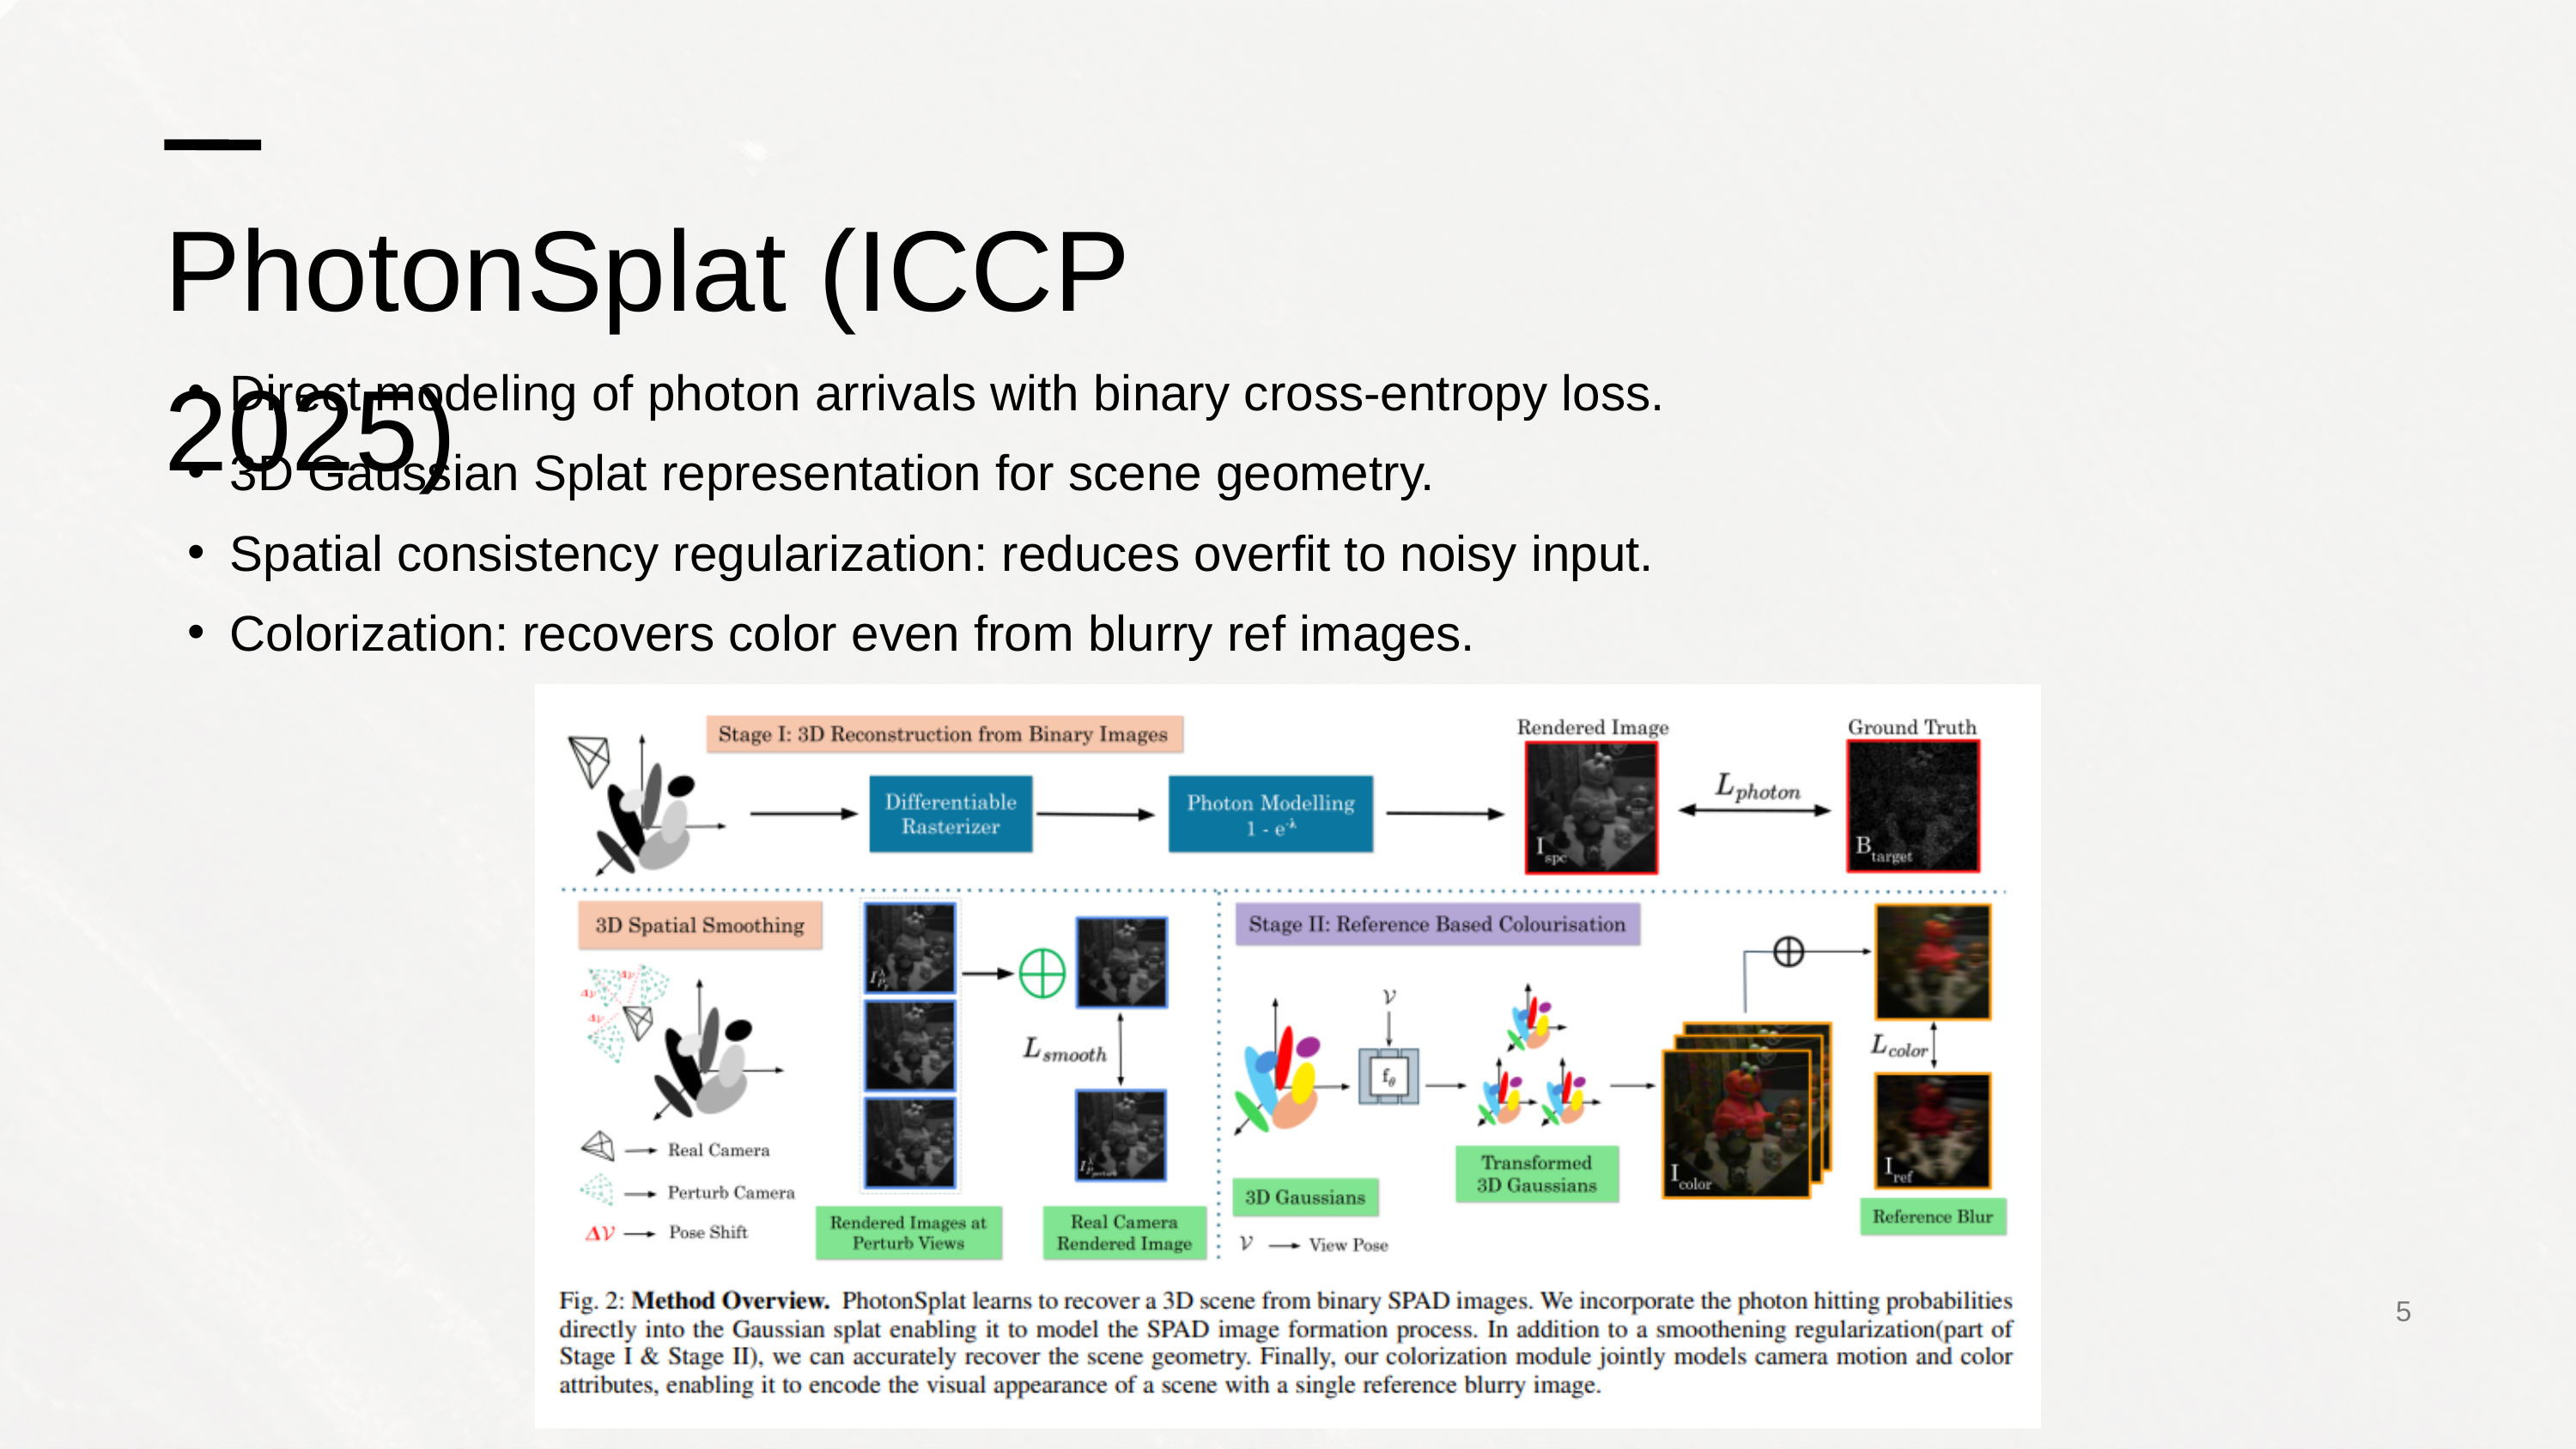

PhotonSplat (ICCP 2025)
Direct modeling of photon arrivals with binary cross-entropy loss.
3D Gaussian Splat representation for scene geometry.
Spatial consistency regularization: reduces overfit to noisy input.
Colorization: recovers color even from blurry ref images.

5